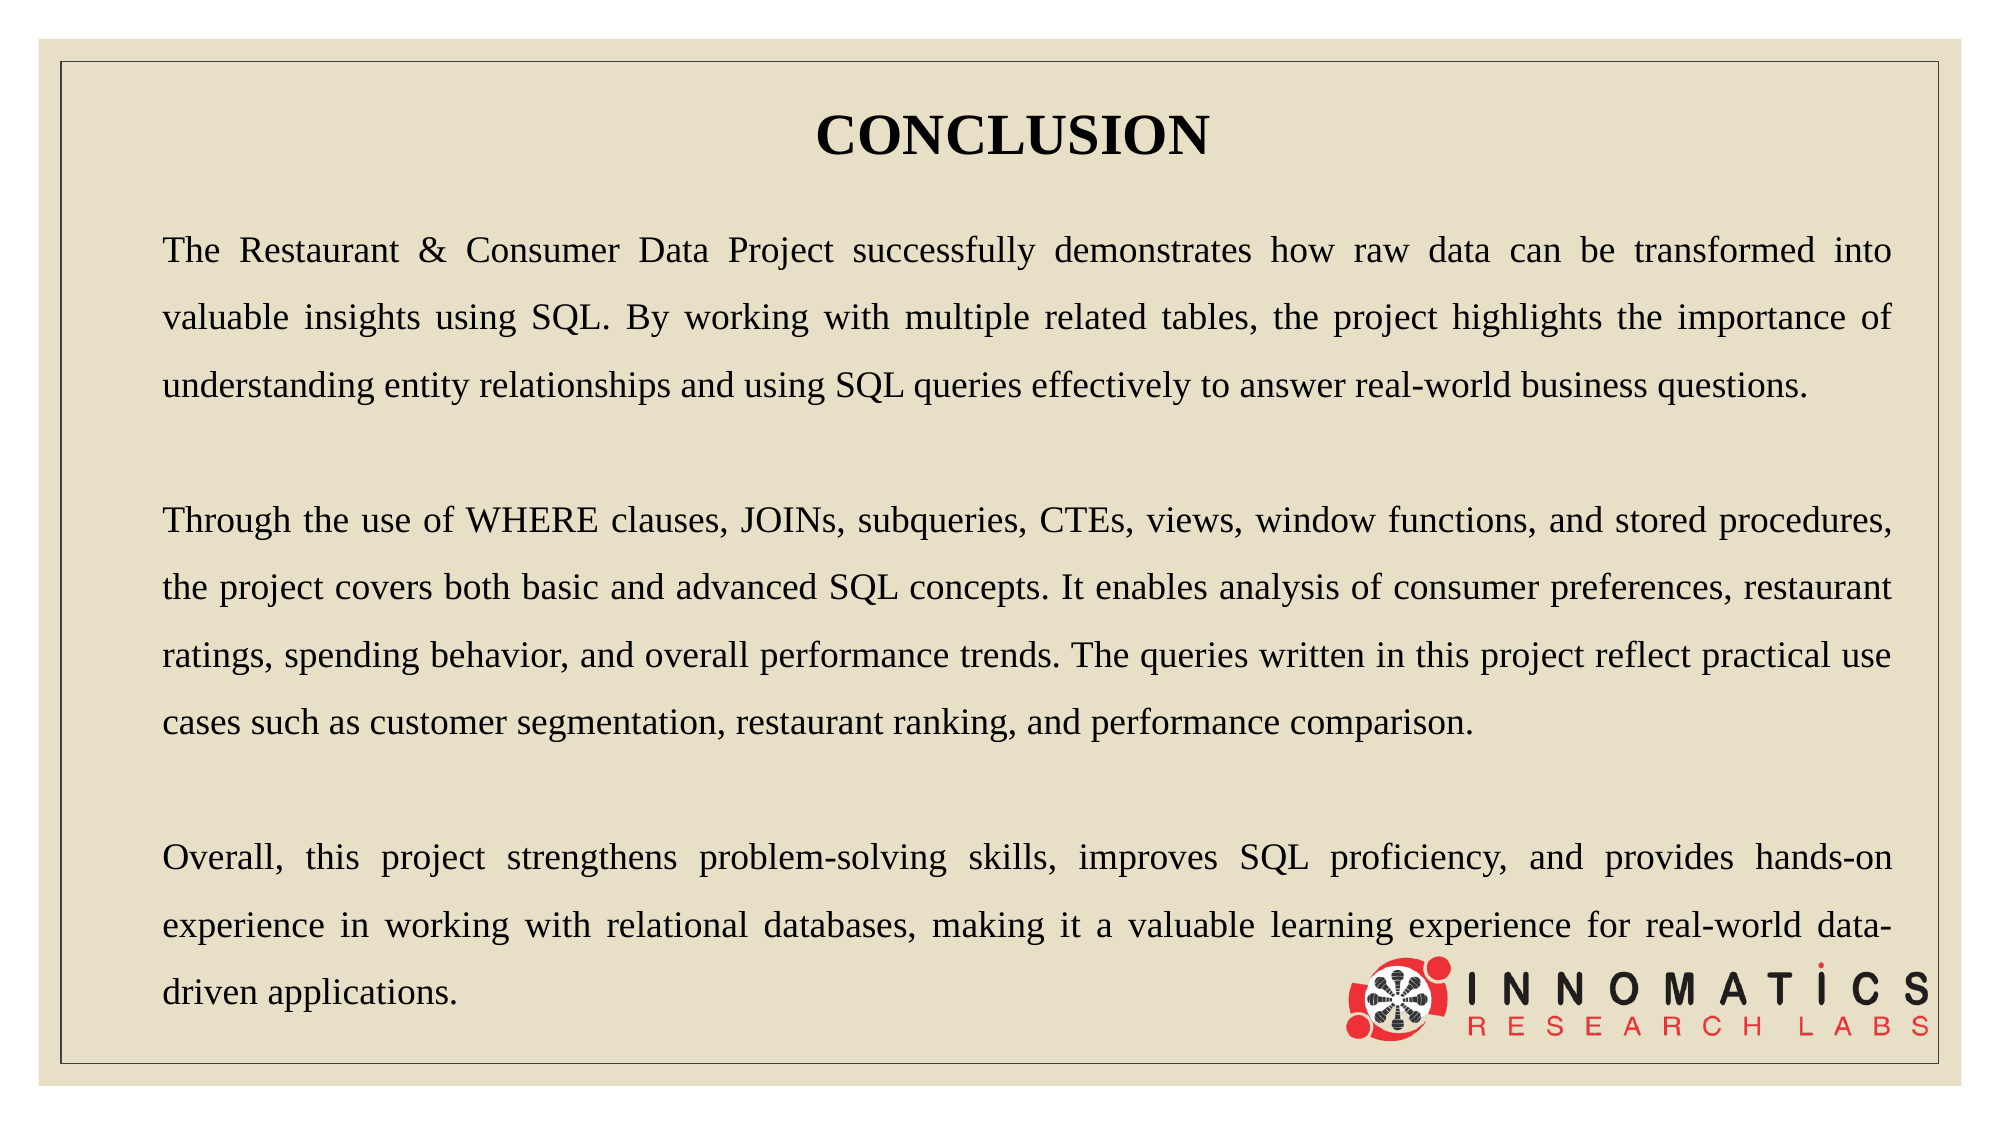

CONCLUSION
The Restaurant & Consumer Data Project successfully demonstrates how raw data can be transformed into valuable insights using SQL. By working with multiple related tables, the project highlights the importance of understanding entity relationships and using SQL queries effectively to answer real-world business questions.

Through the use of WHERE clauses, JOINs, subqueries, CTEs, views, window functions, and stored procedures, the project covers both basic and advanced SQL concepts. It enables analysis of consumer preferences, restaurant ratings, spending behavior, and overall performance trends. The queries written in this project reflect practical use cases such as customer segmentation, restaurant ranking, and performance comparison.

Overall, this project strengthens problem-solving skills, improves SQL proficiency, and provides hands-on experience in working with relational databases, making it a valuable learning experience for real-world data-driven applications.